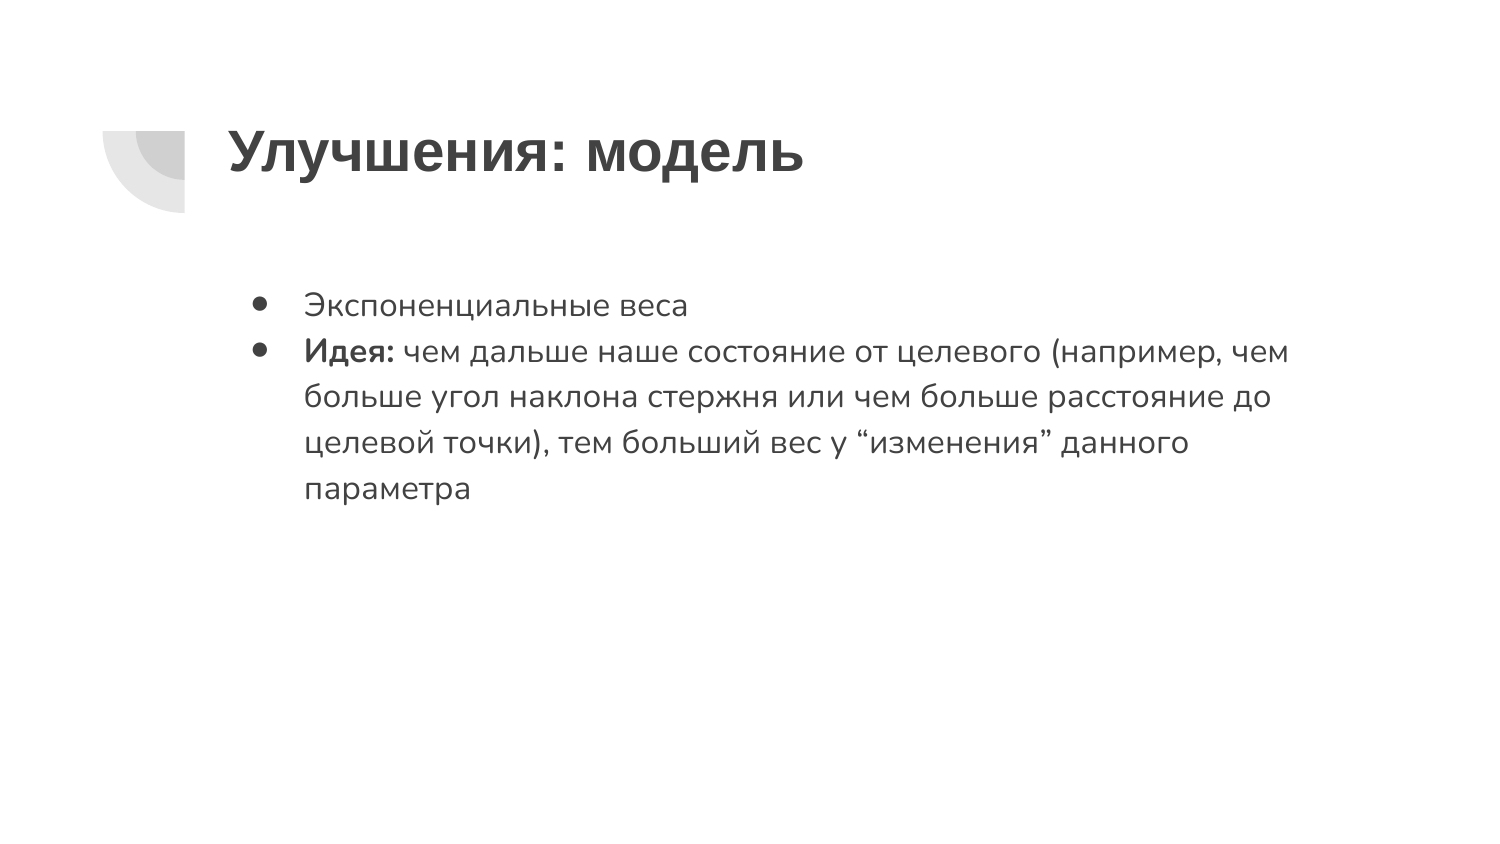

# Улучшения: модель
Экспоненциальные веса
Идея: чем дальше наше состояние от целевого (например, чем больше угол наклона стержня или чем больше расстояние до целевой точки), тем больший вес у “изменения” данного параметра